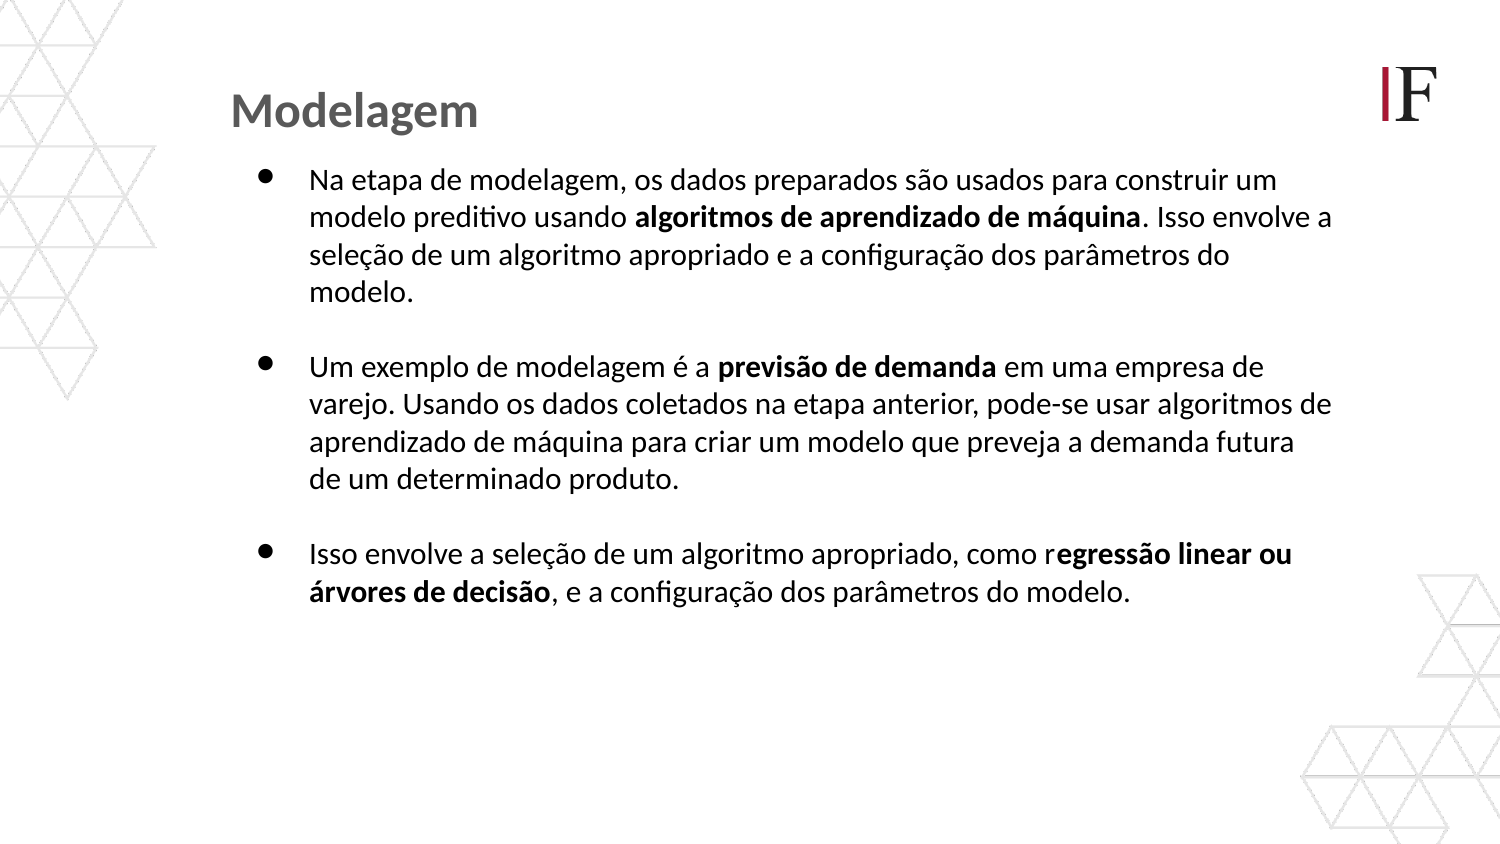

Modelagem
Na etapa de modelagem, os dados preparados são usados para construir um modelo preditivo usando algoritmos de aprendizado de máquina. Isso envolve a seleção de um algoritmo apropriado e a configuração dos parâmetros do modelo.

Um exemplo de modelagem é a previsão de demanda em uma empresa de varejo. Usando os dados coletados na etapa anterior, pode-se usar algoritmos de aprendizado de máquina para criar um modelo que preveja a demanda futura de um determinado produto.

Isso envolve a seleção de um algoritmo apropriado, como regressão linear ou árvores de decisão, e a configuração dos parâmetros do modelo.